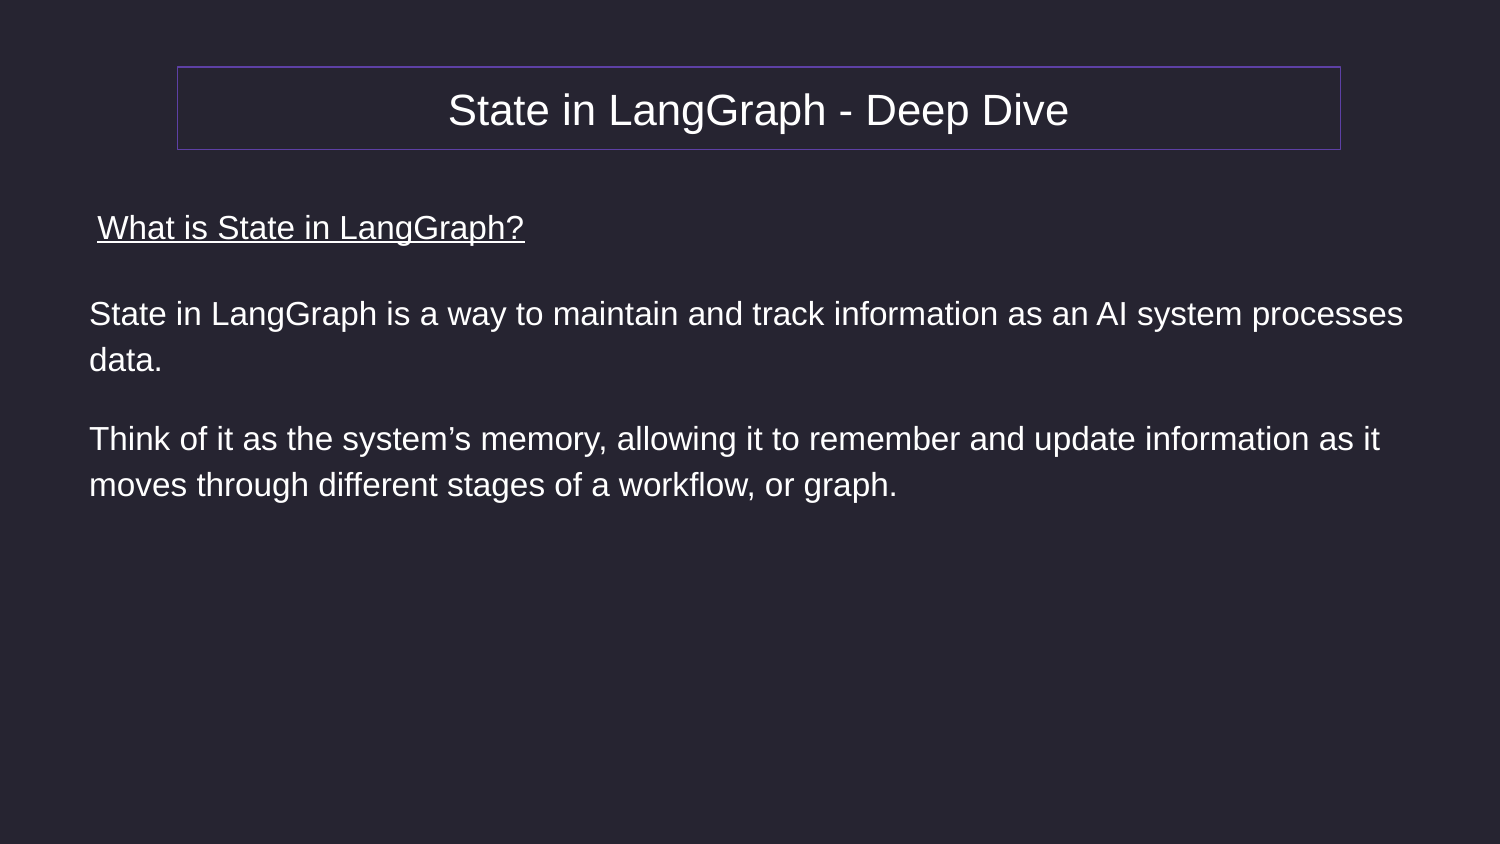

State in LangGraph - Deep Dive
What is State in LangGraph?
State in LangGraph is a way to maintain and track information as an AI system processes data.
Think of it as the system’s memory, allowing it to remember and update information as it moves through different stages of a workflow, or graph.